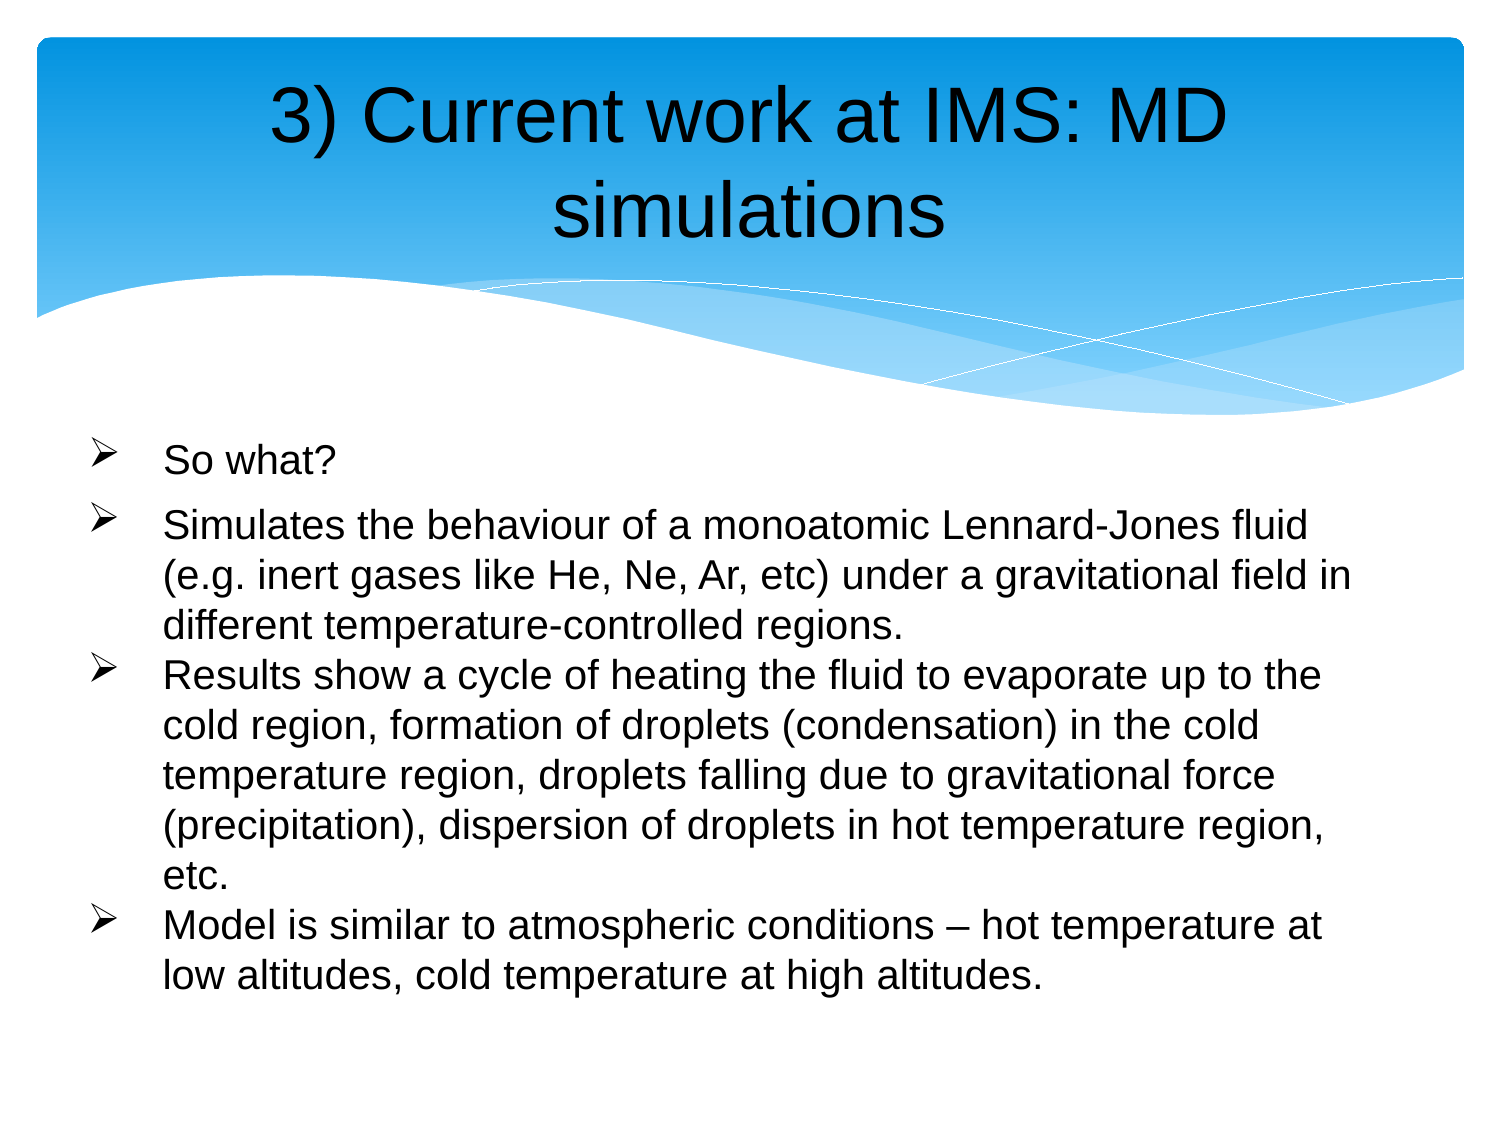

# 3) Current work at IMS: MD simulations
So what?
Simulates the behaviour of a monoatomic Lennard-Jones fluid (e.g. inert gases like He, Ne, Ar, etc) under a gravitational field in different temperature-controlled regions.
Results show a cycle of heating the fluid to evaporate up to the cold region, formation of droplets (condensation) in the cold temperature region, droplets falling due to gravitational force (precipitation), dispersion of droplets in hot temperature region, etc.
Model is similar to atmospheric conditions – hot temperature at low altitudes, cold temperature at high altitudes.